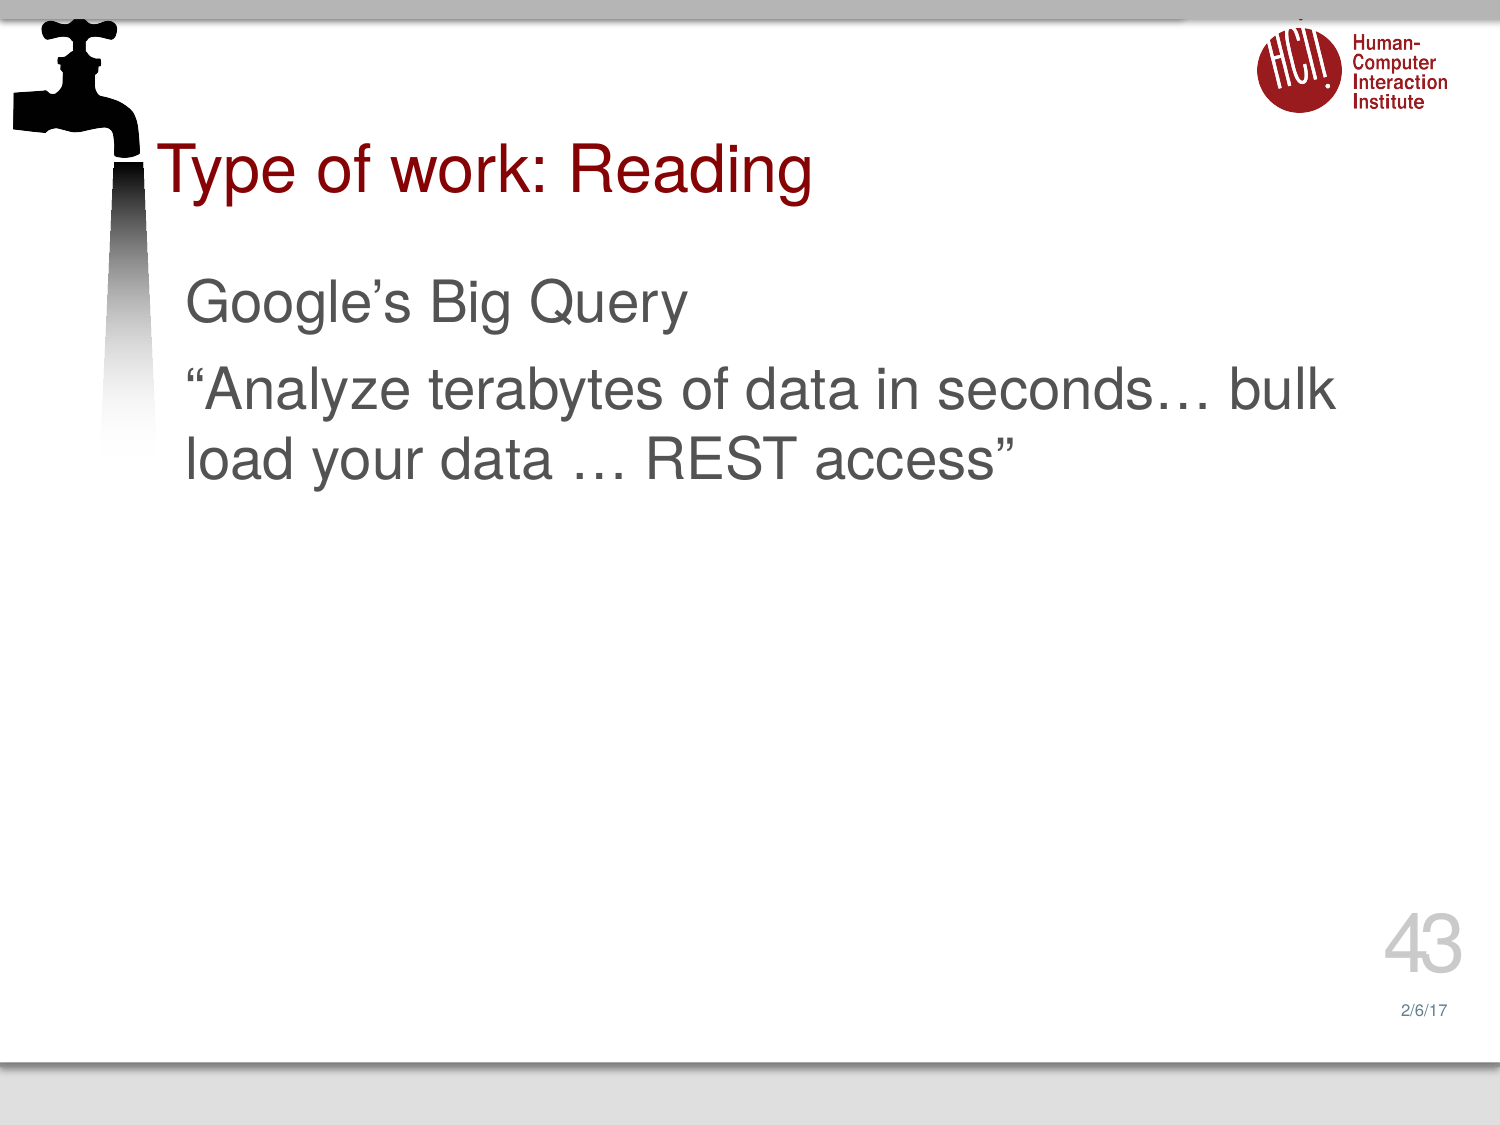

# Type of work: Reading
Google’s Big Query
“Analyze terabytes of data in seconds… bulk load your data … REST access”
43
2/6/17